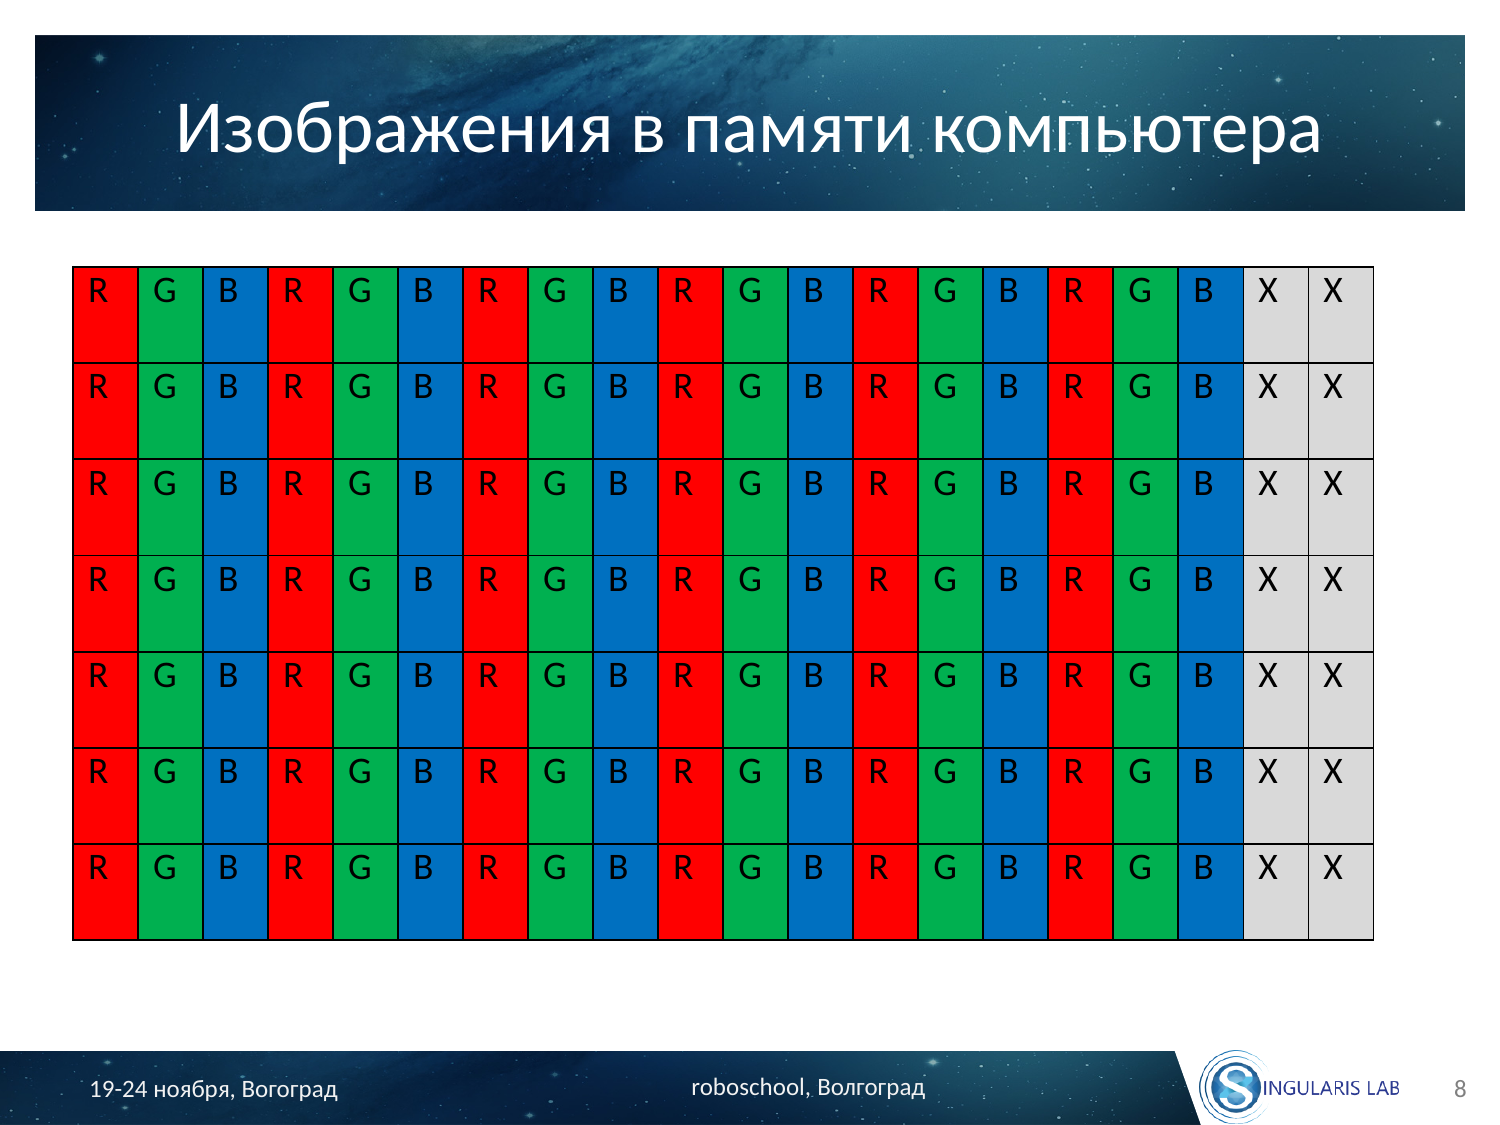

# Изображения в памяти компьютера
| R | G | B | R | G | B | R | G | B | R | G | B | R | G | B | R | G | B | X | X |
| --- | --- | --- | --- | --- | --- | --- | --- | --- | --- | --- | --- | --- | --- | --- | --- | --- | --- | --- | --- |
| R | G | B | R | G | B | R | G | B | R | G | B | R | G | B | R | G | B | X | X |
| R | G | B | R | G | B | R | G | B | R | G | B | R | G | B | R | G | B | X | X |
| R | G | B | R | G | B | R | G | B | R | G | B | R | G | B | R | G | B | X | X |
| R | G | B | R | G | B | R | G | B | R | G | B | R | G | B | R | G | B | X | X |
| R | G | B | R | G | B | R | G | B | R | G | B | R | G | B | R | G | B | X | X |
| R | G | B | R | G | B | R | G | B | R | G | B | R | G | B | R | G | B | X | X |
8
roboschool, Волгоград
19-24 ноября, Вогоград